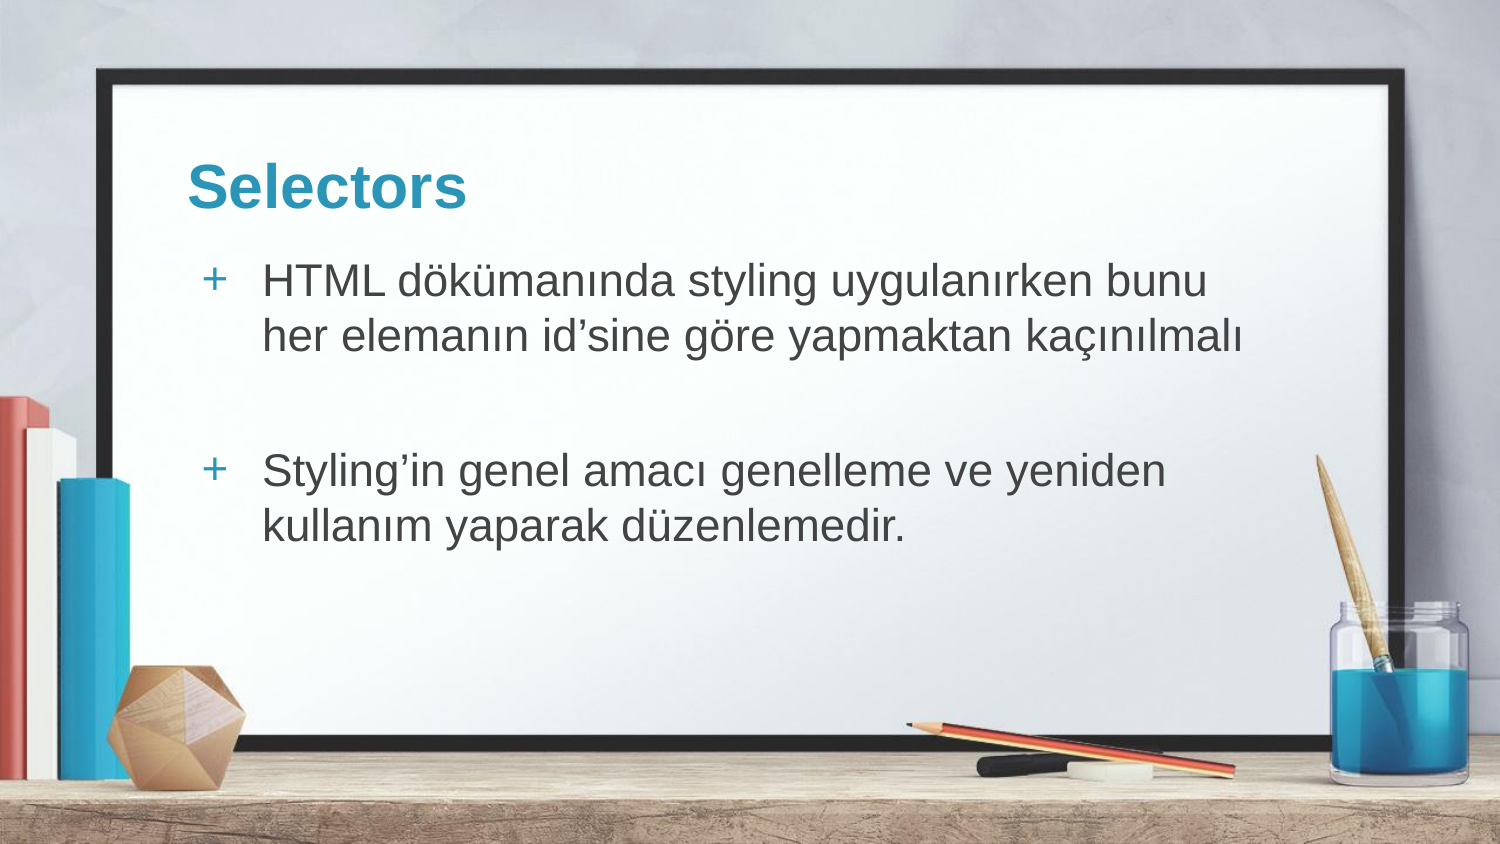

# Selectors
HTML dökümanında styling uygulanırken bunu her elemanın id’sine göre yapmaktan kaçınılmalı

Styling’in genel amacı genelleme ve yeniden kullanım yaparak düzenlemedir.